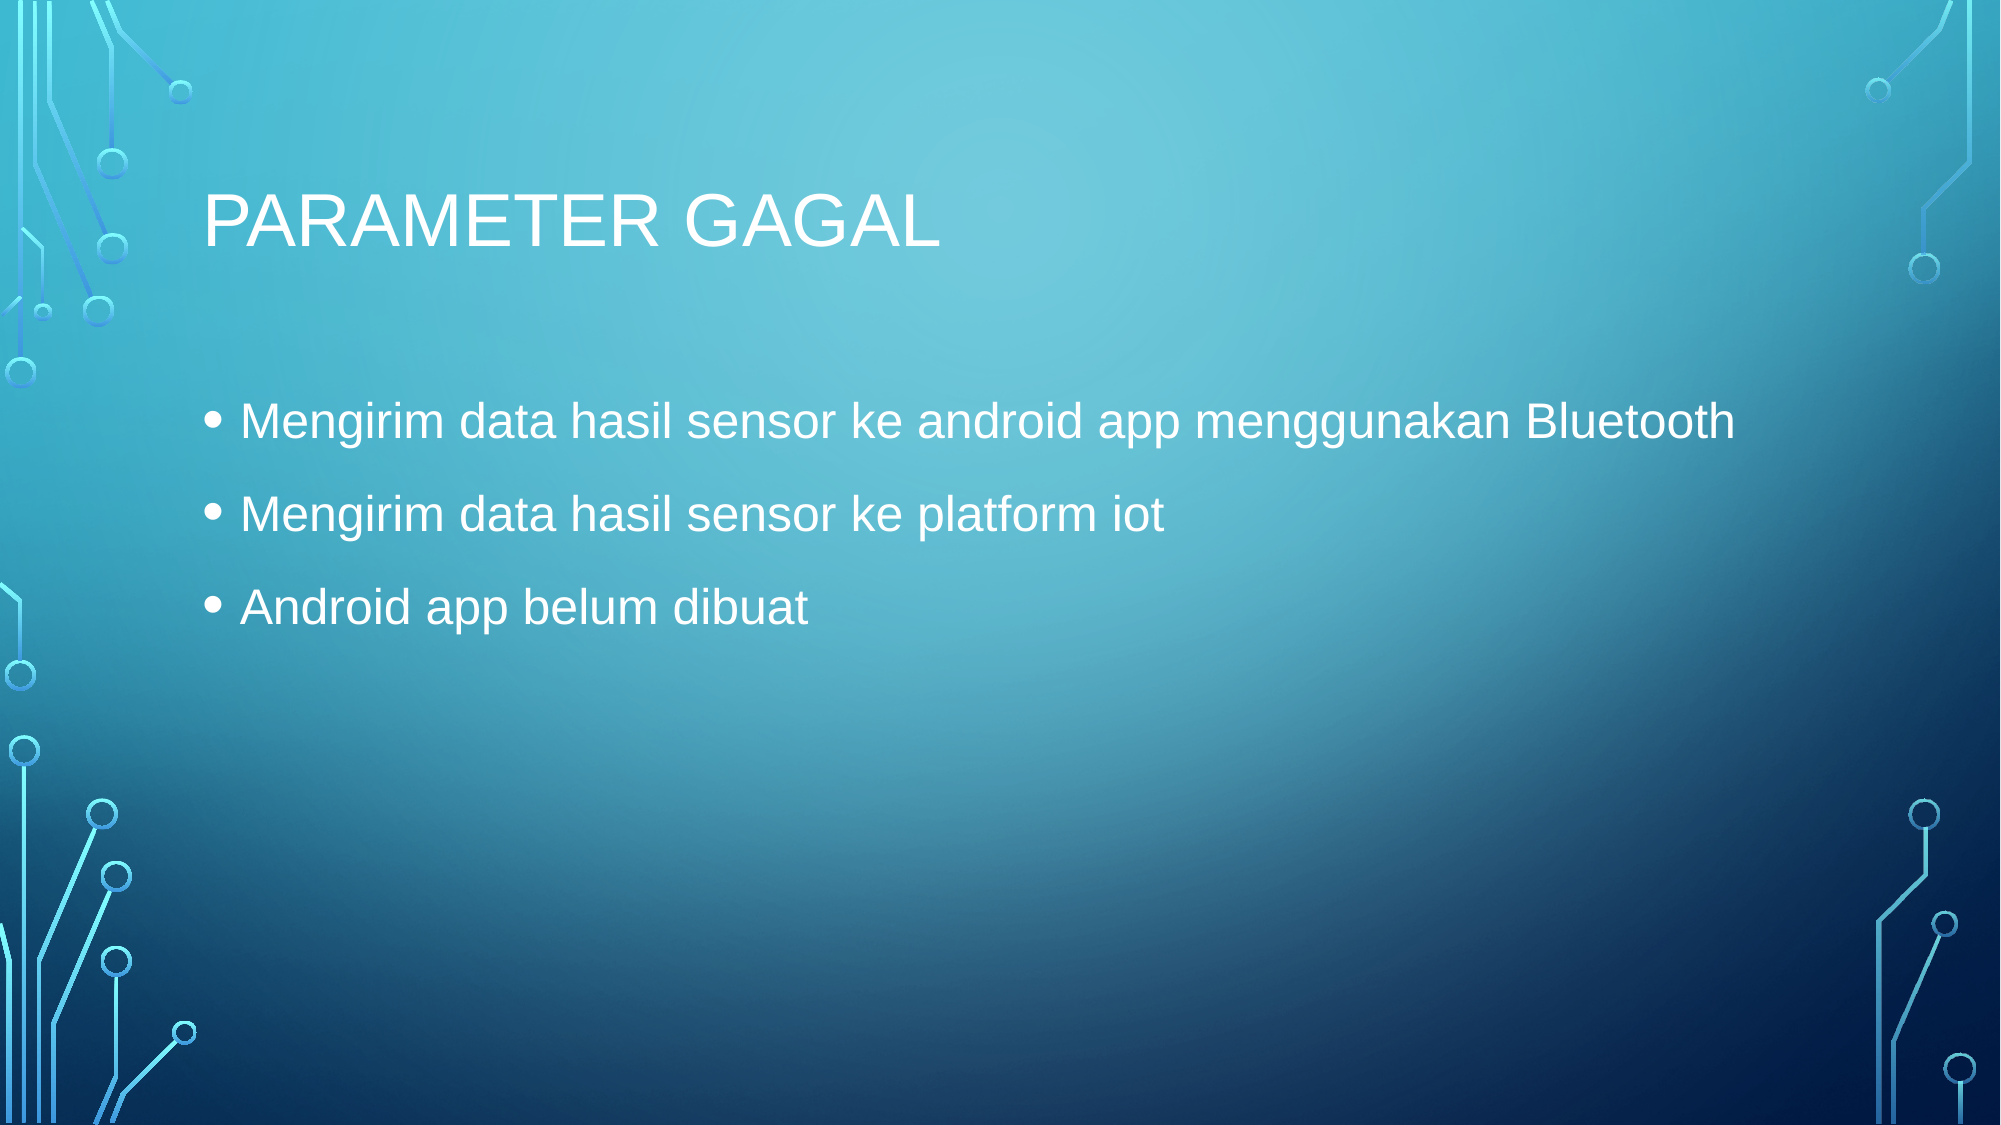

# Parameter gagal
Mengirim data hasil sensor ke android app menggunakan Bluetooth
Mengirim data hasil sensor ke platform iot
Android app belum dibuat